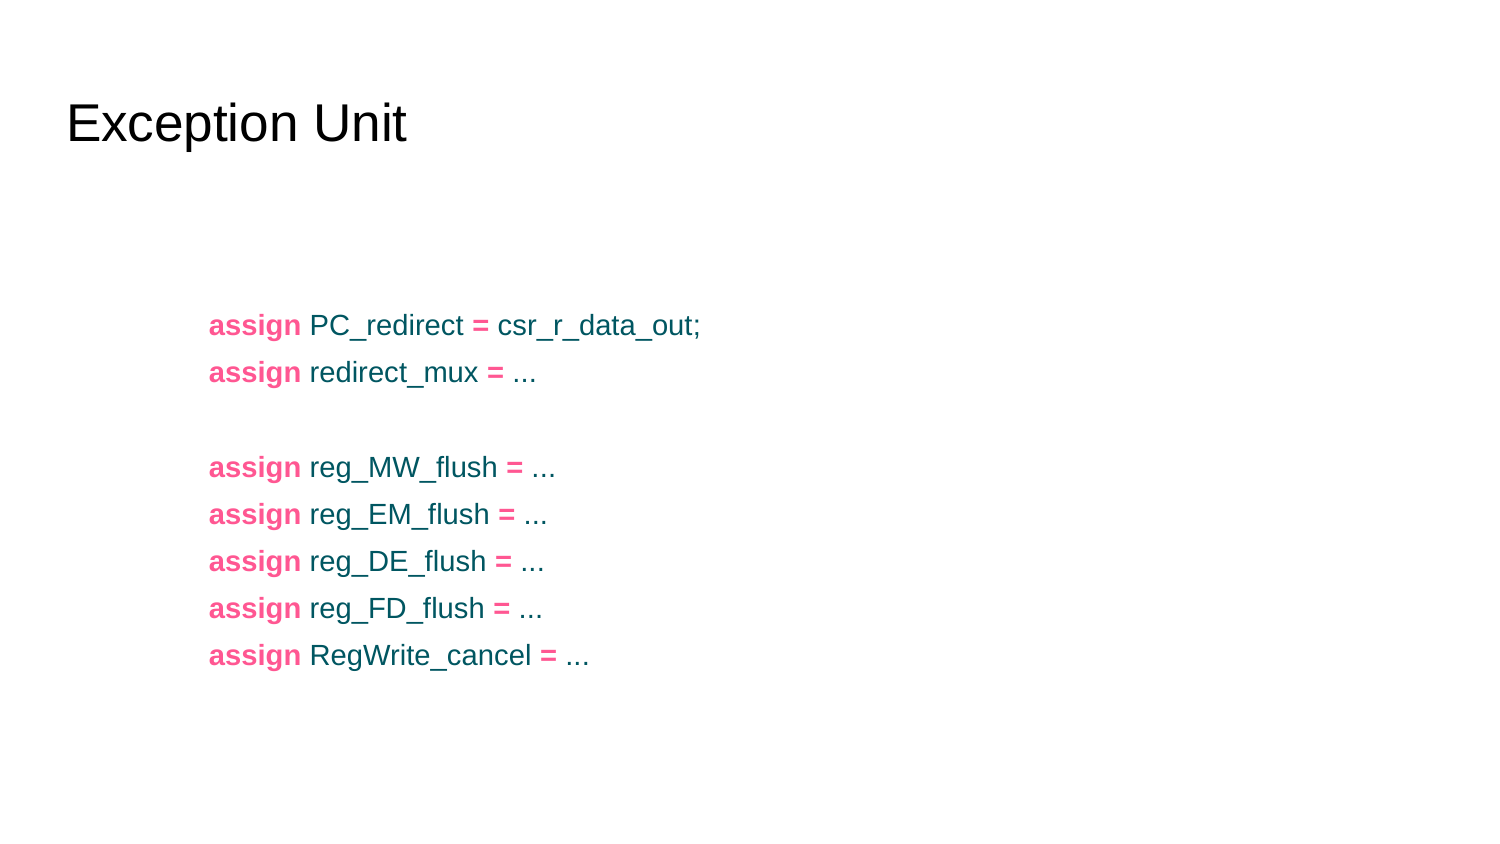

Exception Unit

assign PC_redirect = csr_r_data_out;
assign redirect_mux = ...

assign reg_MW_flush = ...
assign reg_EM_flush = ...
assign reg_DE_flush = ...
assign reg_FD_flush = ...
assign RegWrite_cancel = ...